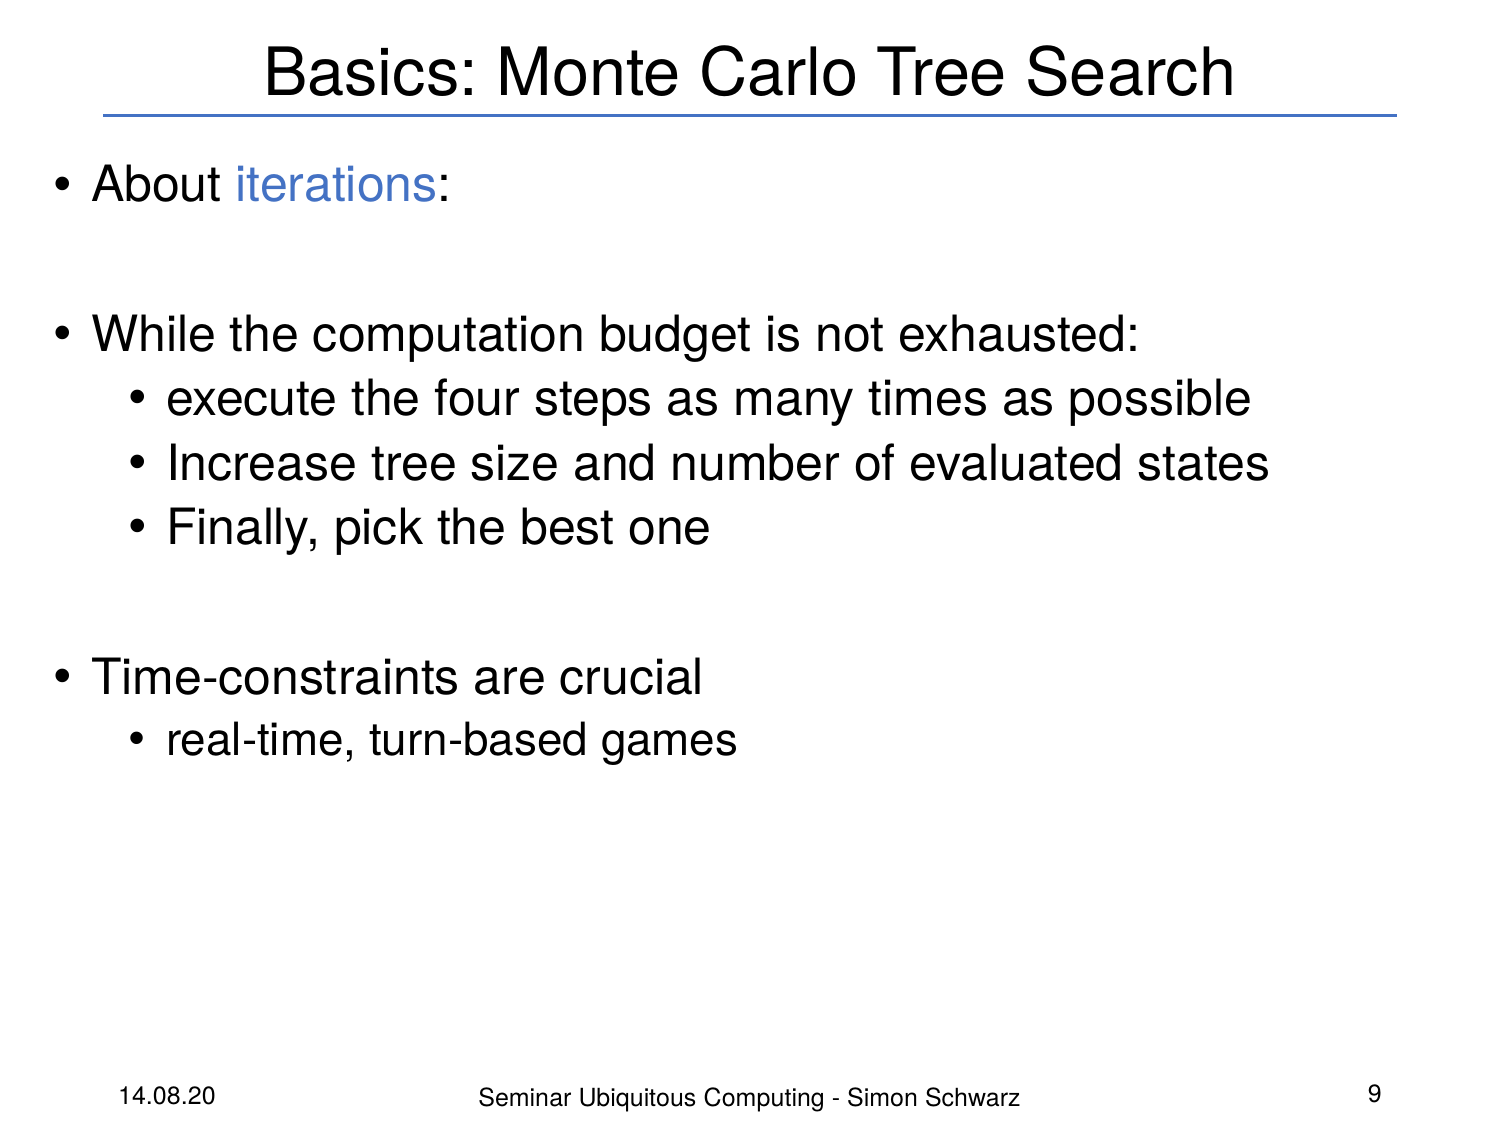

# Basics: Monte Carlo Tree Search
About iterations:

While the computation budget is not exhausted:
execute the four steps as many times as possible
Increase tree size and number of evaluated states
Finally, pick the best one

Time-constraints are crucial
real-time, turn-based games

14.08.20
9
Seminar Ubiquitous Computing - Simon Schwarz